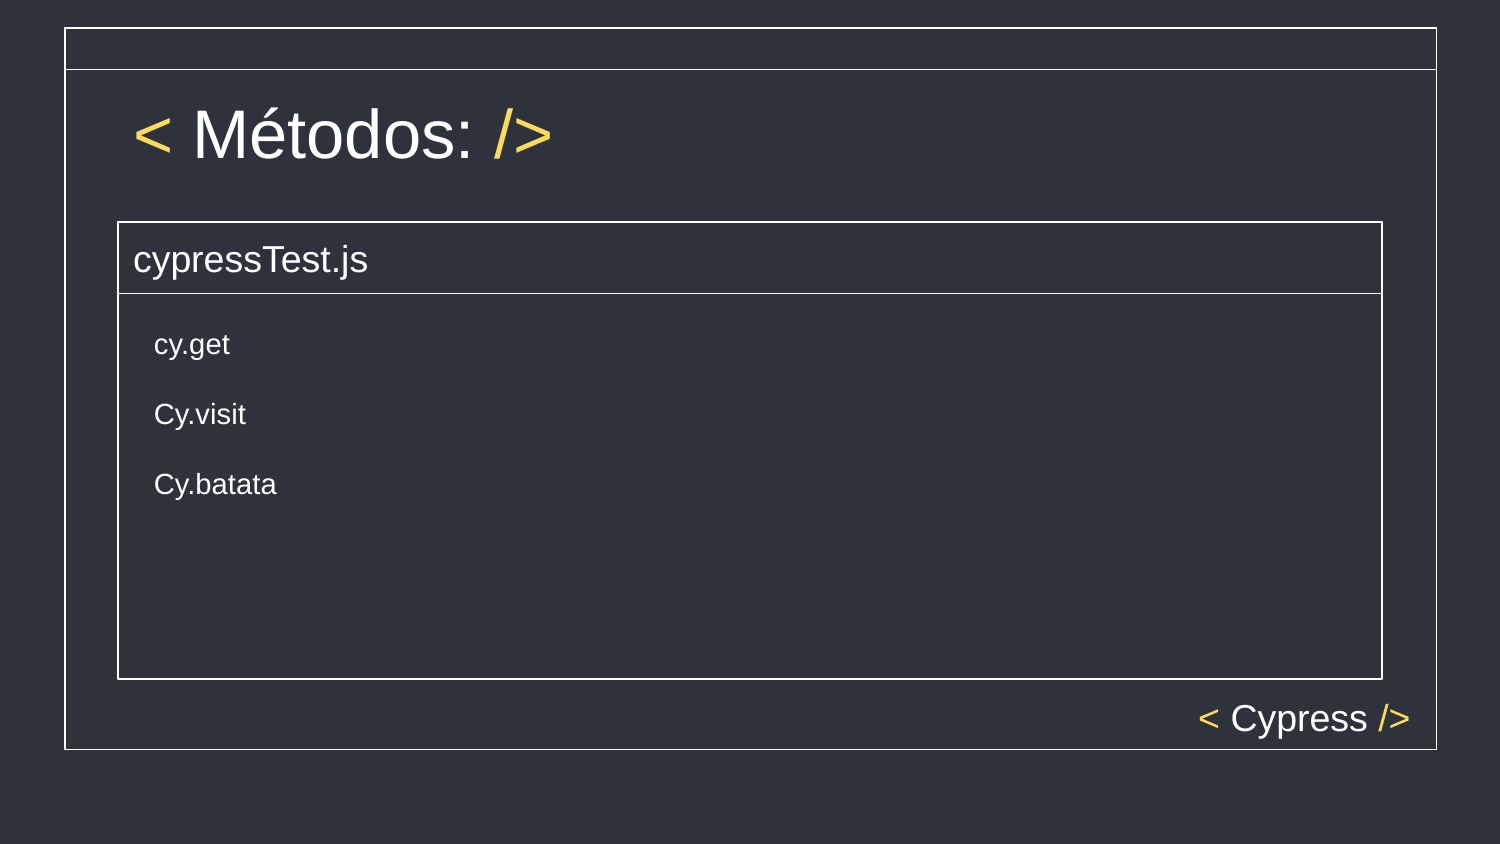

# < Métodos: />
cypressTest.js

cy.get

Cy.visit

Cy.batata

< Cypress />